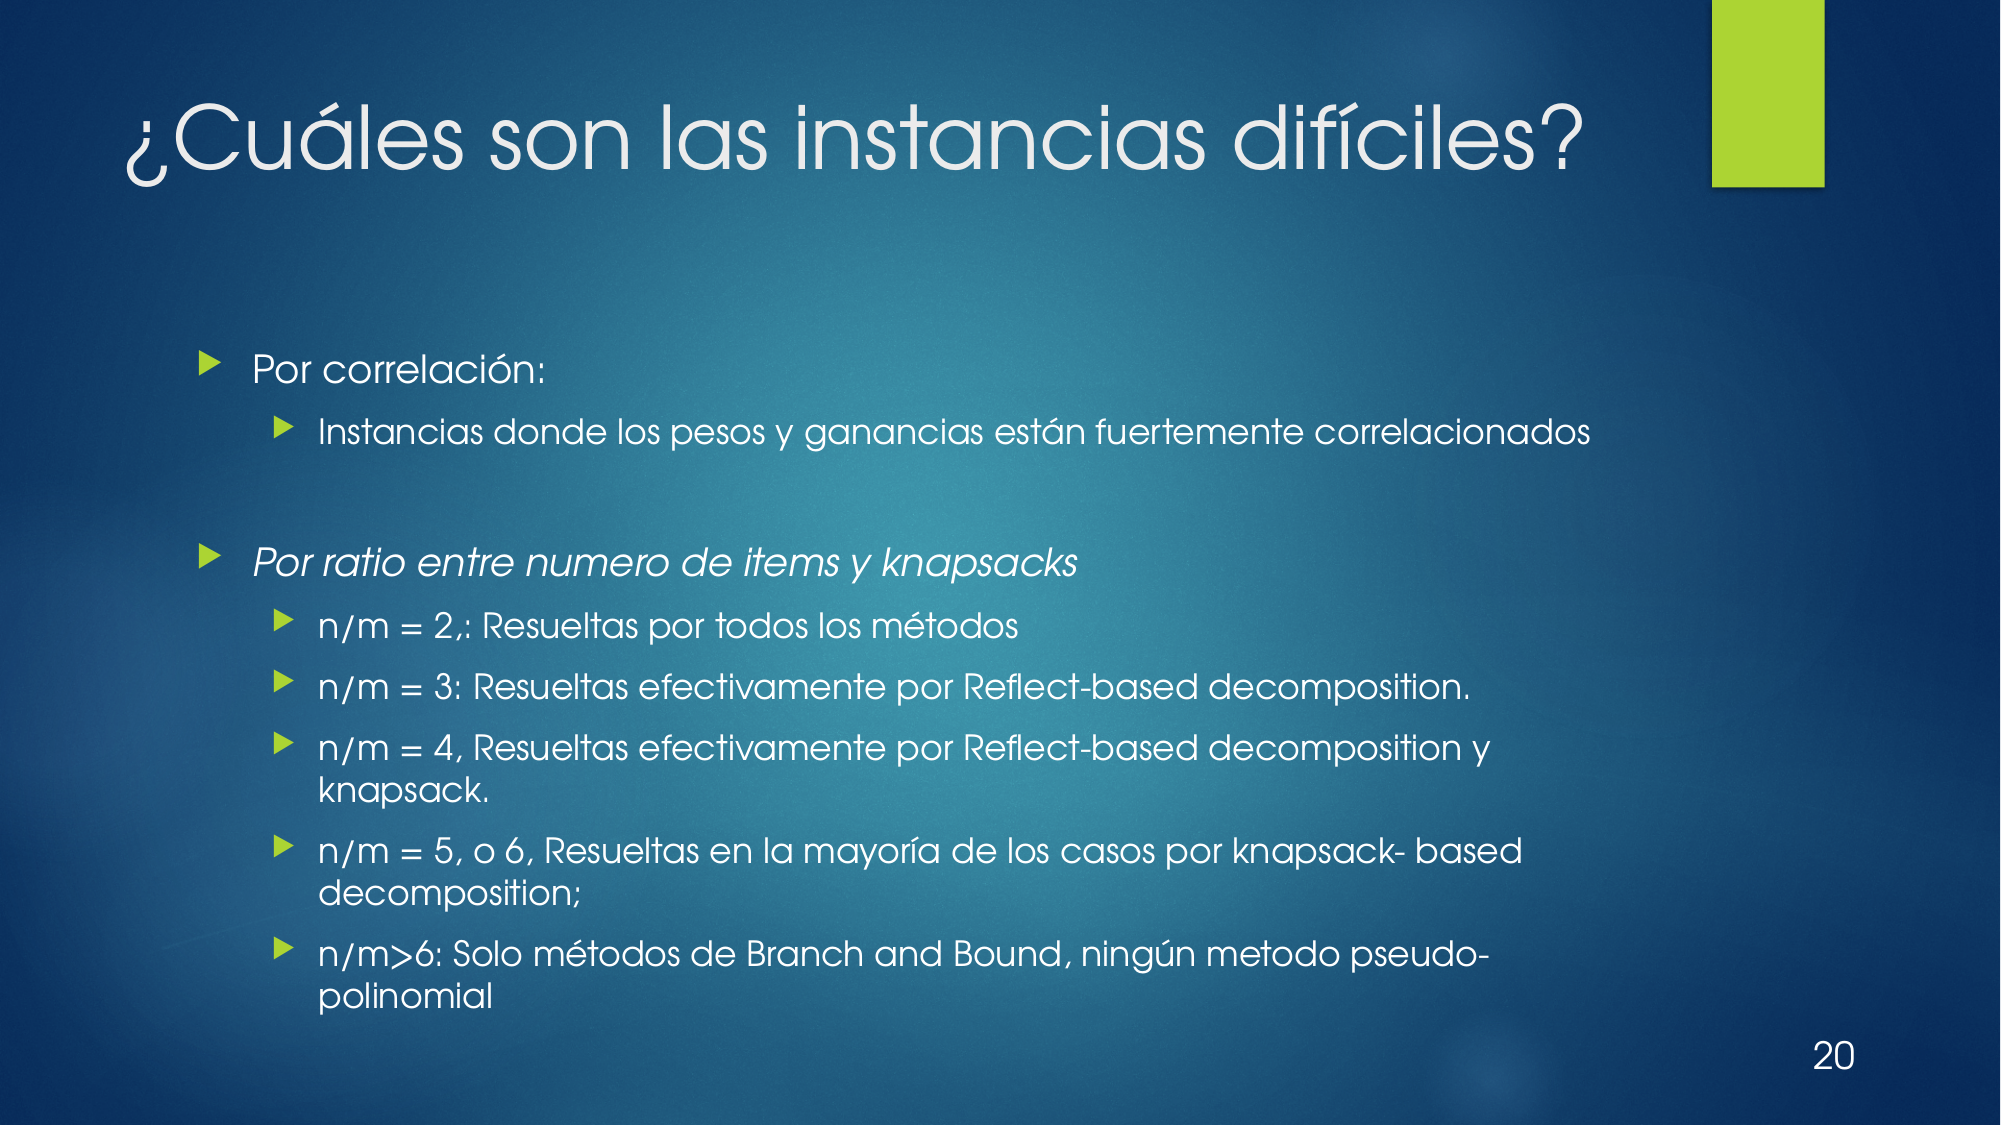

# ¿Cuáles son las instancias difíciles?
Por correlación:
Instancias donde los pesos y ganancias están fuertemente correlacionados

Por ratio entre numero de items y knapsacks
n/m = 2,: Resueltas por todos los métodos
n/m = 3: Resueltas efectivamente por Reflect-based decomposition.
n/m = 4, Resueltas efectivamente por Reflect-based decomposition y knapsack.
n/m = 5, o 6, Resueltas en la mayoría de los casos por knapsack- based decomposition;
n/m>6: Solo métodos de Branch and Bound, ningún metodo pseudo-polinomial